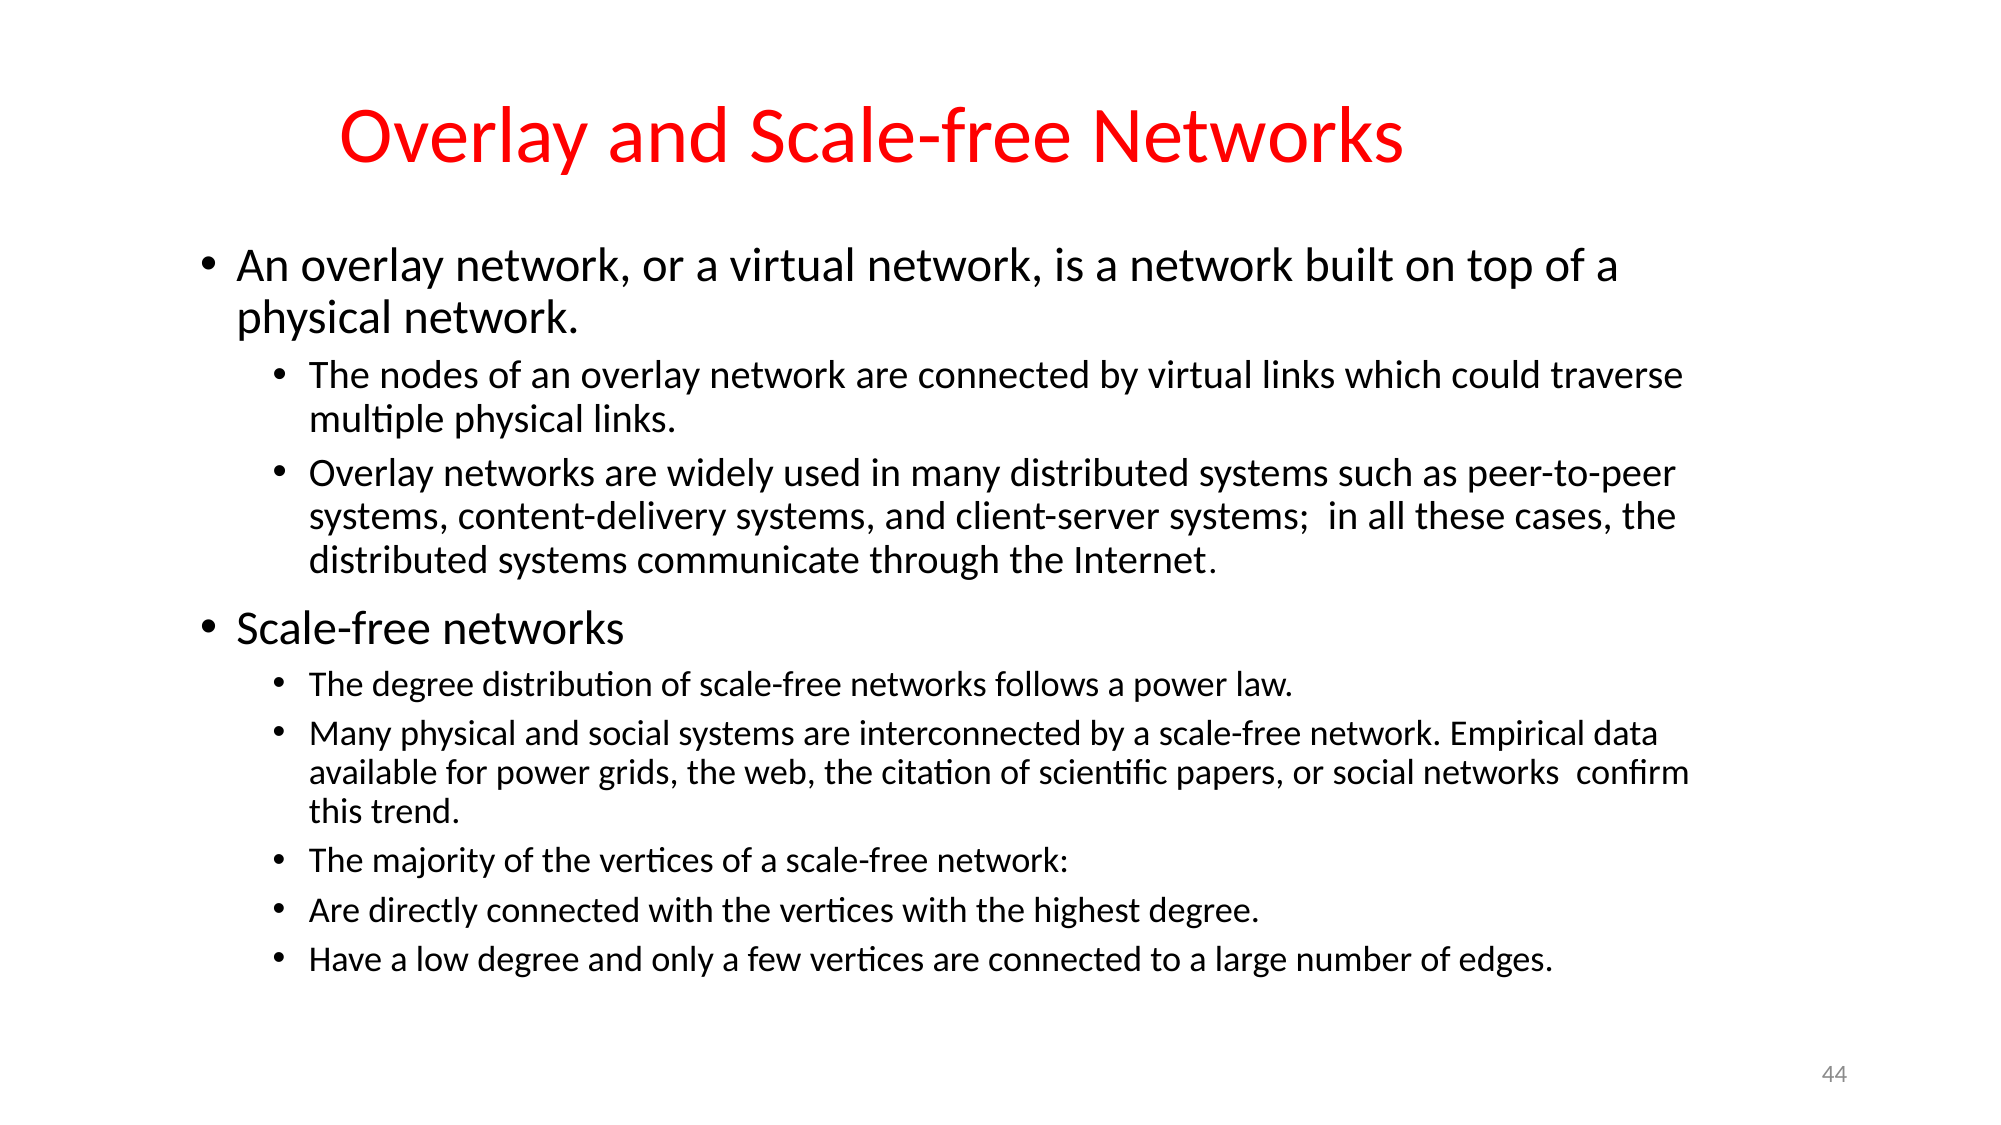

# Overlay and Scale-free Networks
An overlay network, or a virtual network, is a network built on top of a physical network.
The nodes of an overlay network are connected by virtual links which could traverse multiple physical links.
Overlay networks are widely used in many distributed systems such as peer-to-peer systems, content-delivery systems, and client-server systems;  in all these cases, the distributed systems communicate through the Internet.
Scale-free networks
The degree distribution of scale-free networks follows a power law.
Many physical and social systems are interconnected by a scale-free network. Empirical data available for power grids, the web, the citation of scientific papers, or social networks  confirm this trend.
The majority of the vertices of a scale-free network:
Are directly connected with the vertices with the highest degree.
Have a low degree and only a few vertices are connected to a large number of edges.

44